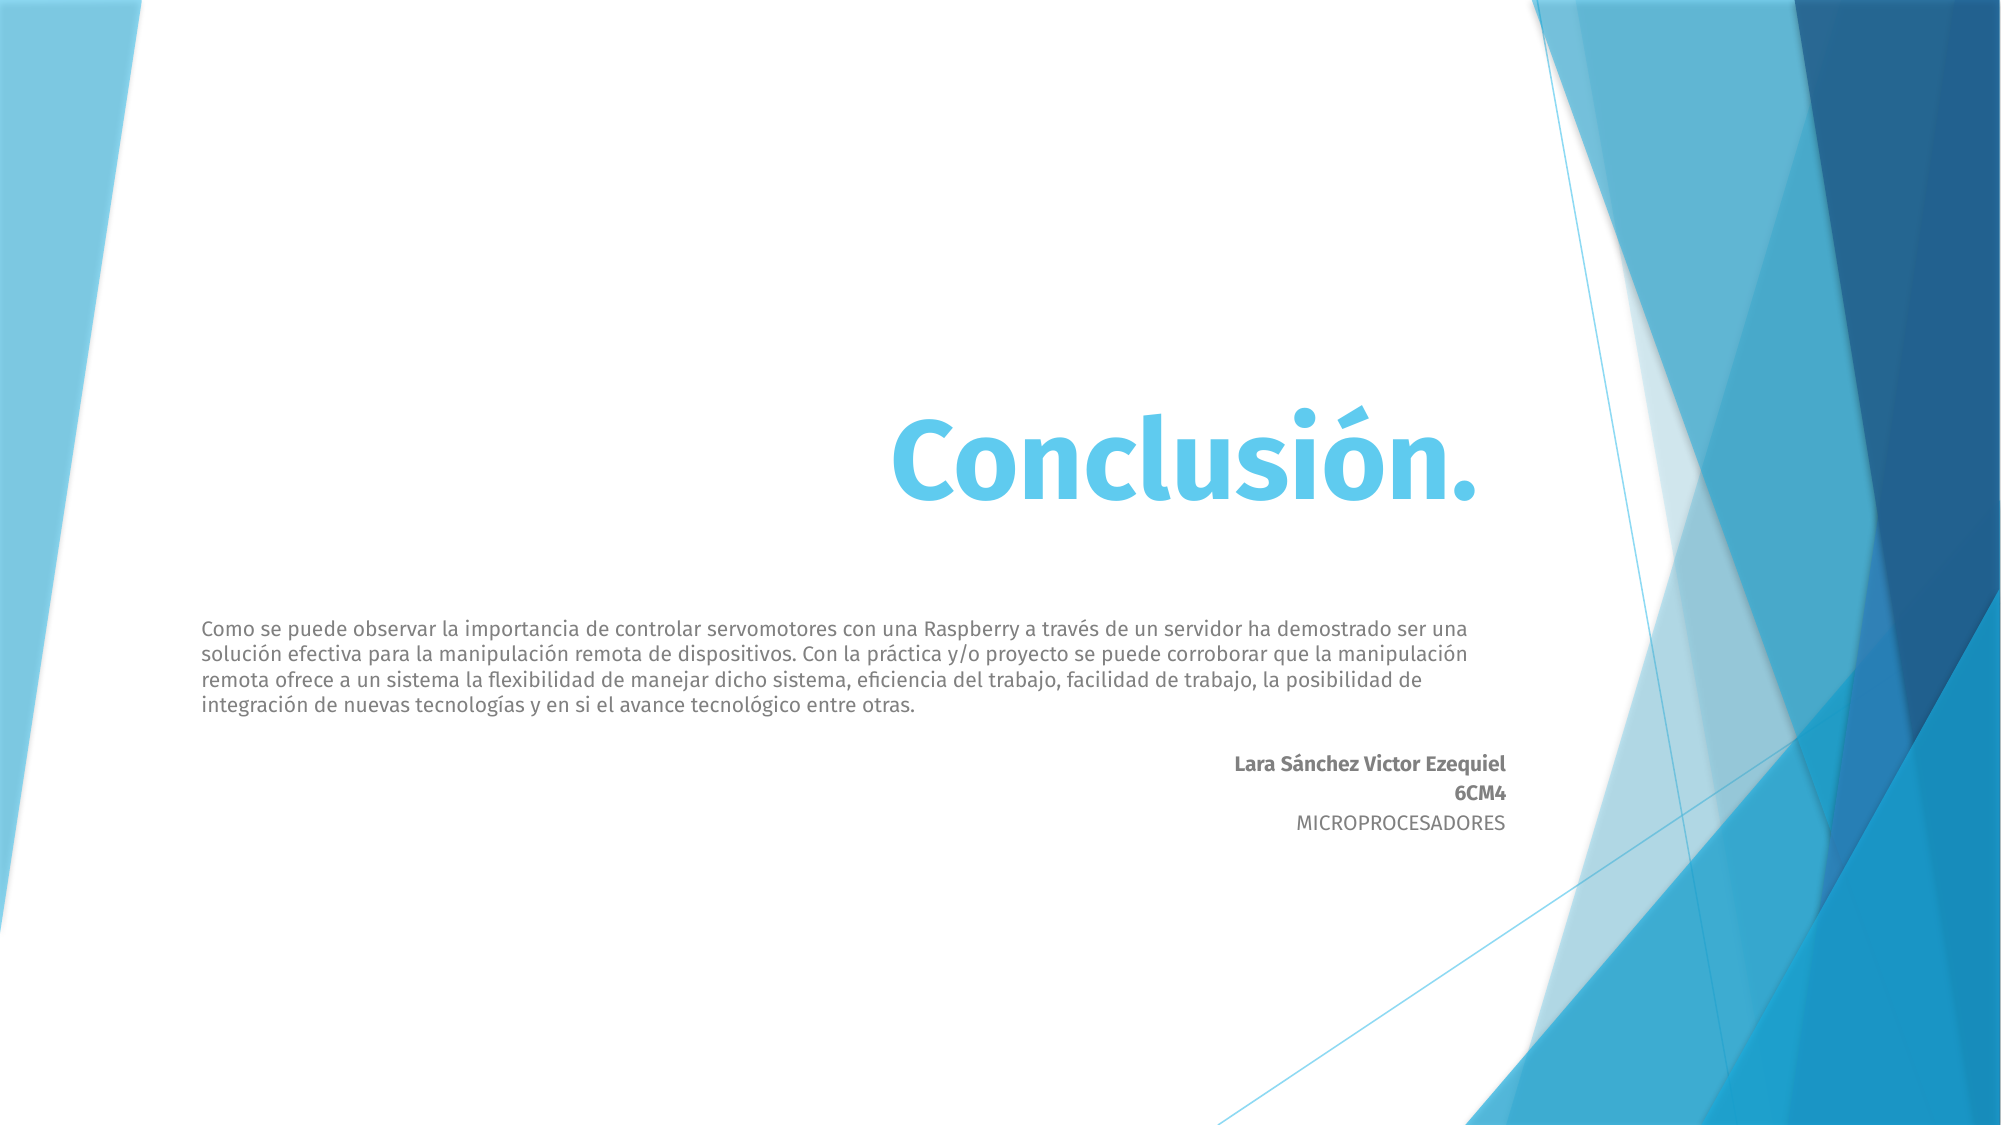

# Conclusión.

Como se puede observar la importancia de controlar servomotores con una Raspberry a través de un servidor ha demostrado ser una solución efectiva para la manipulación remota de dispositivos. Con la práctica y/o proyecto se puede corroborar que la manipulación remota ofrece a un sistema la flexibilidad de manejar dicho sistema, eficiencia del trabajo, facilidad de trabajo, la posibilidad de integración de nuevas tecnologías y en si el avance tecnológico entre otras.

Lara Sánchez Victor Ezequiel
6CM4
MICROPROCESADORES